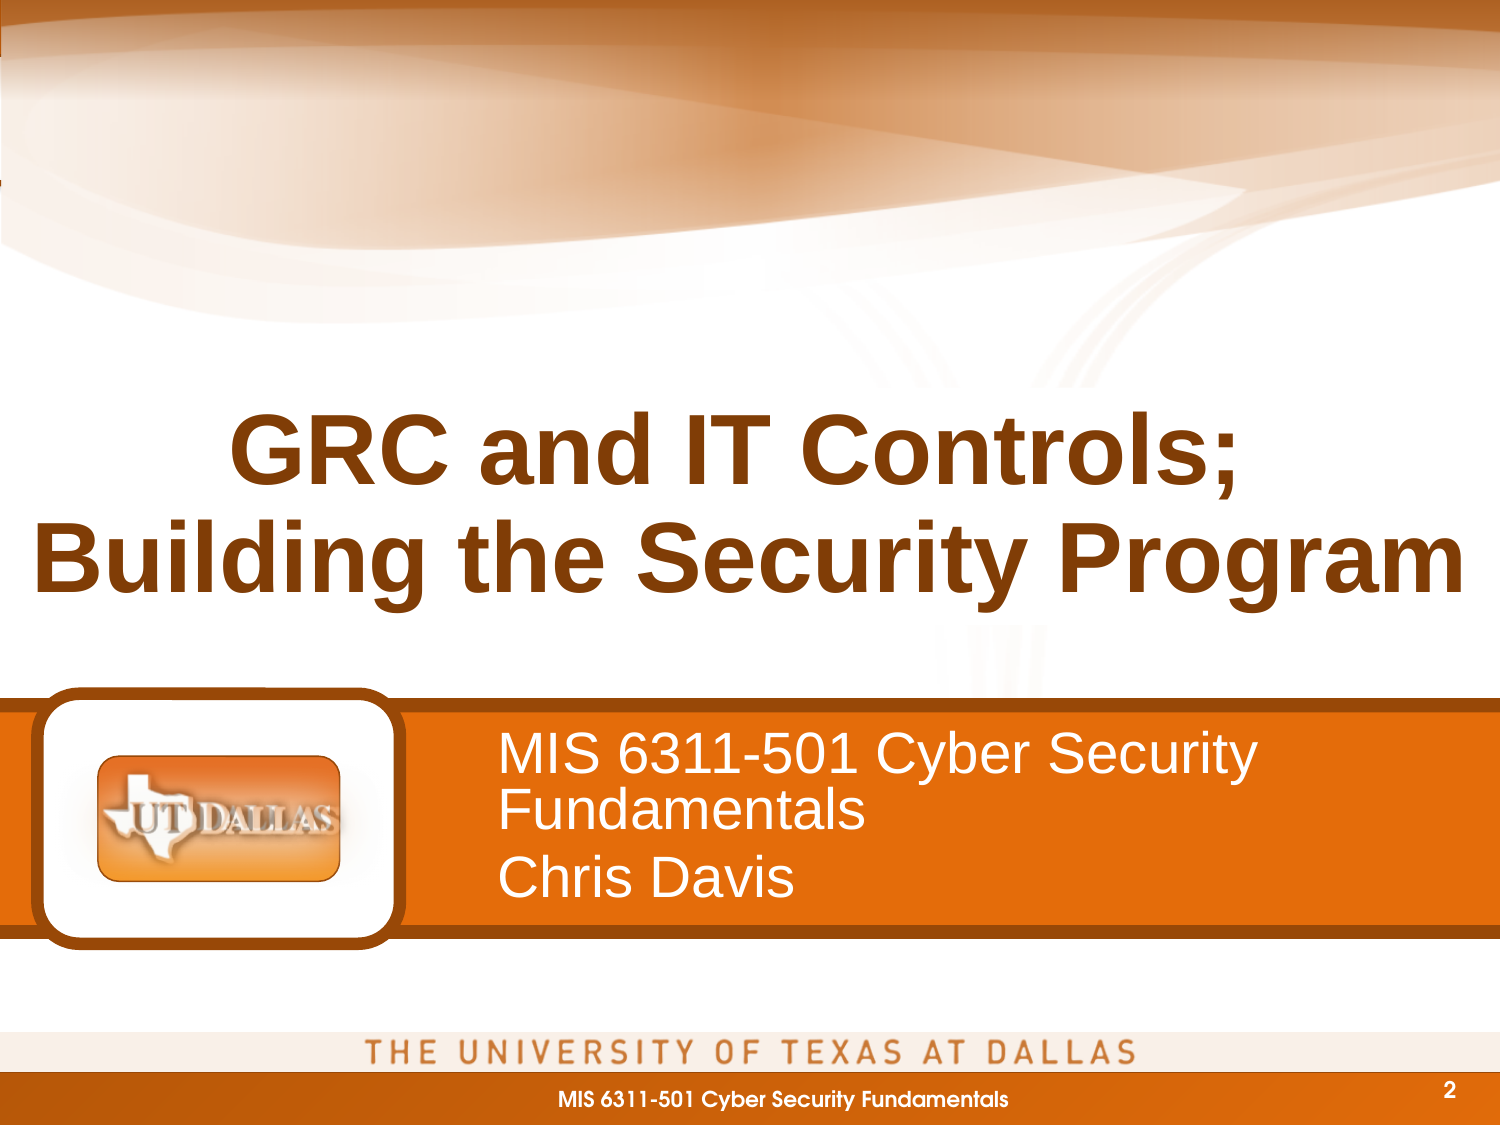

# GRC and IT Controls; Building the Security Program
MIS 6311-501 Cyber Security Fundamentals
Chris Davis
2